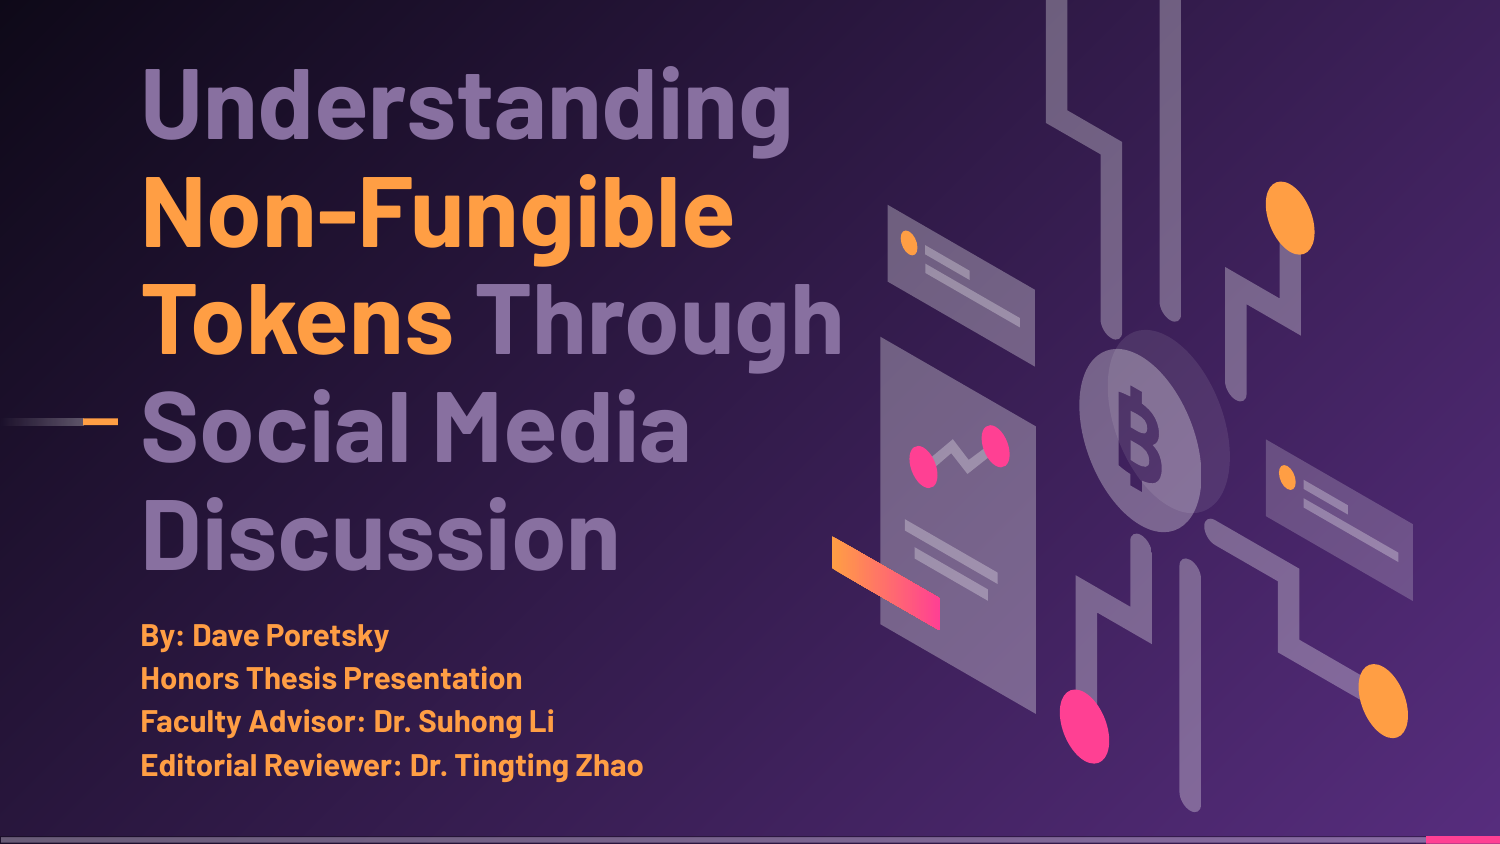

# Understanding Non-Fungible Tokens Through Social Media Discussion
By: Dave Poretsky
Honors Thesis Presentation
Faculty Advisor: Dr. Suhong Li
Editorial Reviewer: Dr. Tingting Zhao